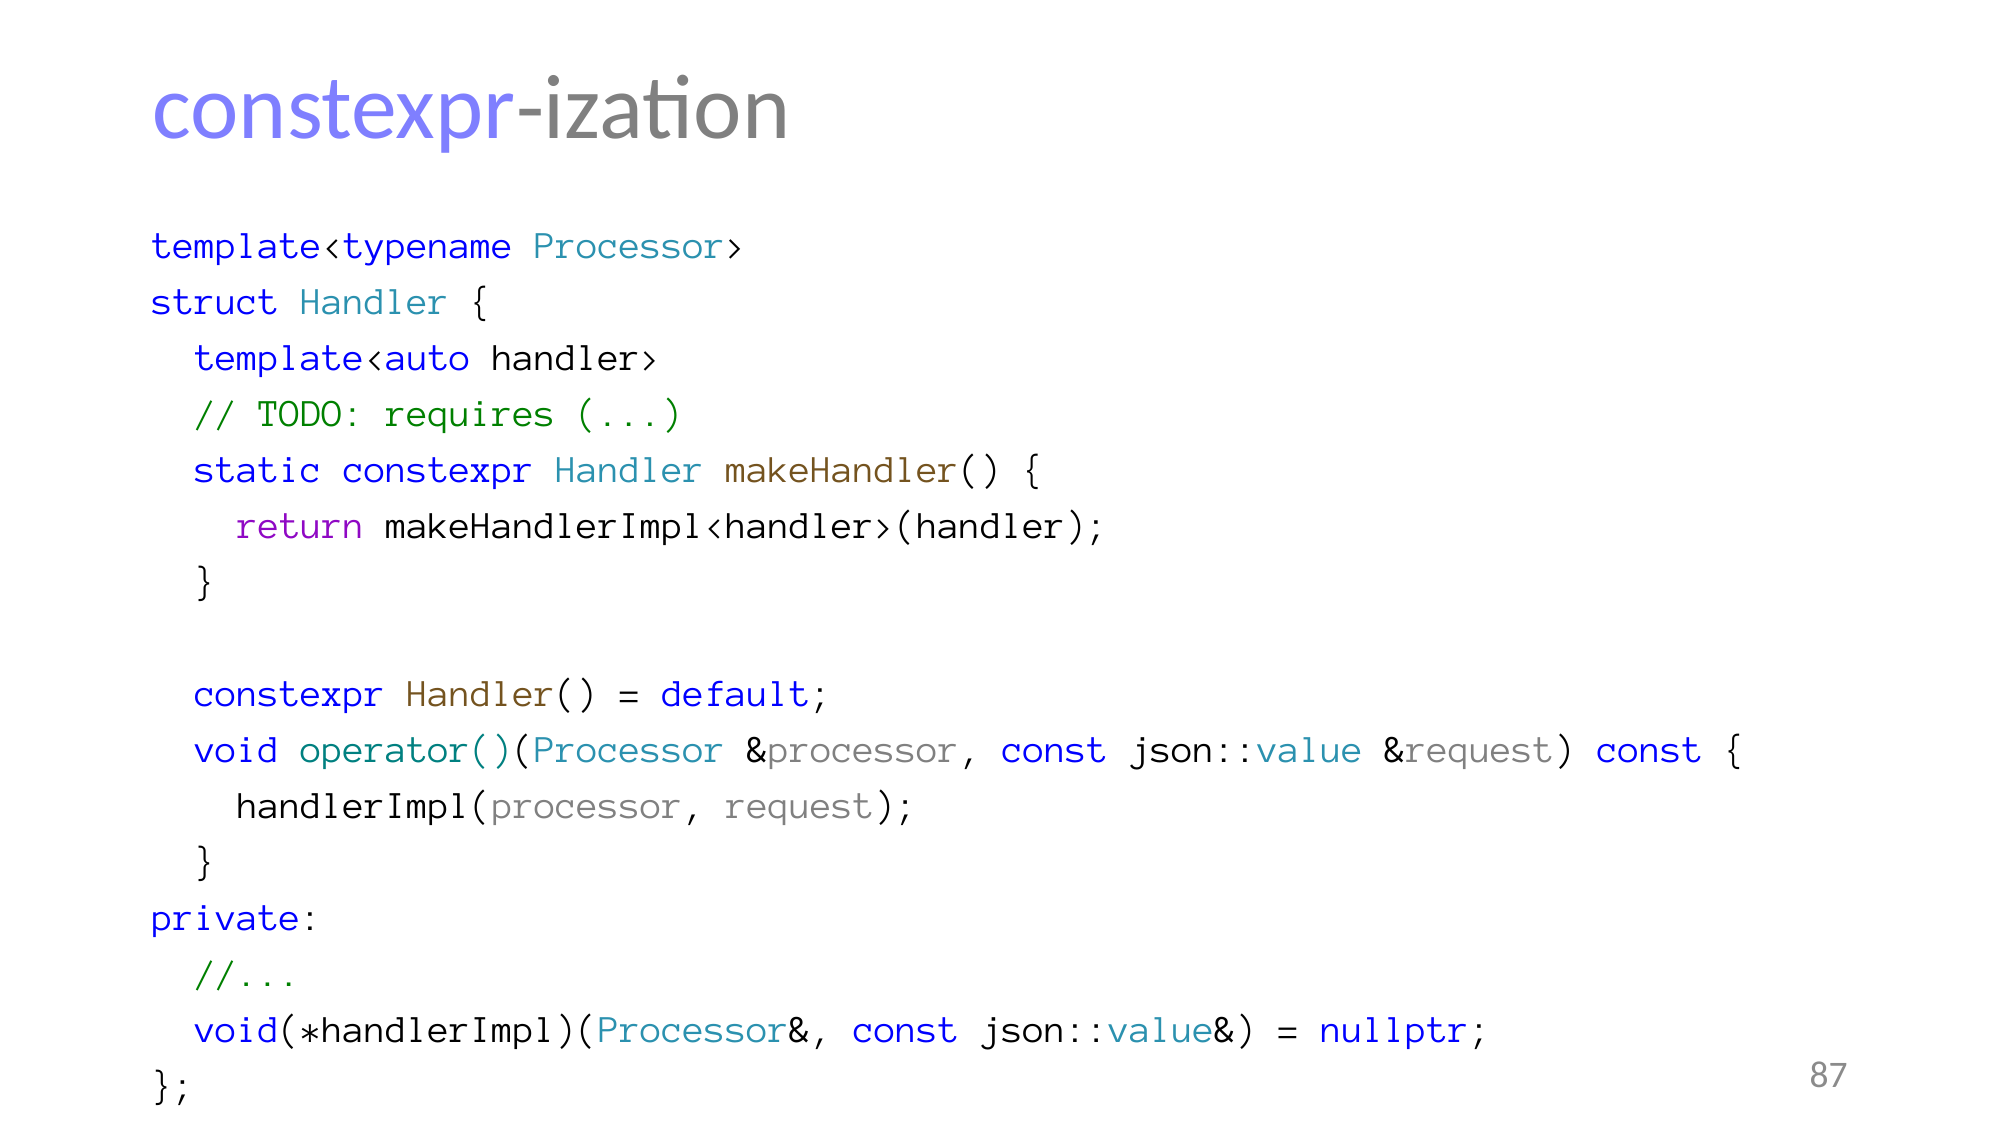

# constexpr-ization
template<typename Processor>
struct Handler {
  template<auto handler>
  // TODO: requires (...)
  static constexpr Handler makeHandler() {
    return makeHandlerImpl<handler>(handler);
  }

  constexpr Handler() = default;
  void operator()(Processor &processor, const json::value &request) const {
    handlerImpl(processor, request);
  }
private:
  //...
  void(*handlerImpl)(Processor&, const json::value&) = nullptr;
};
87